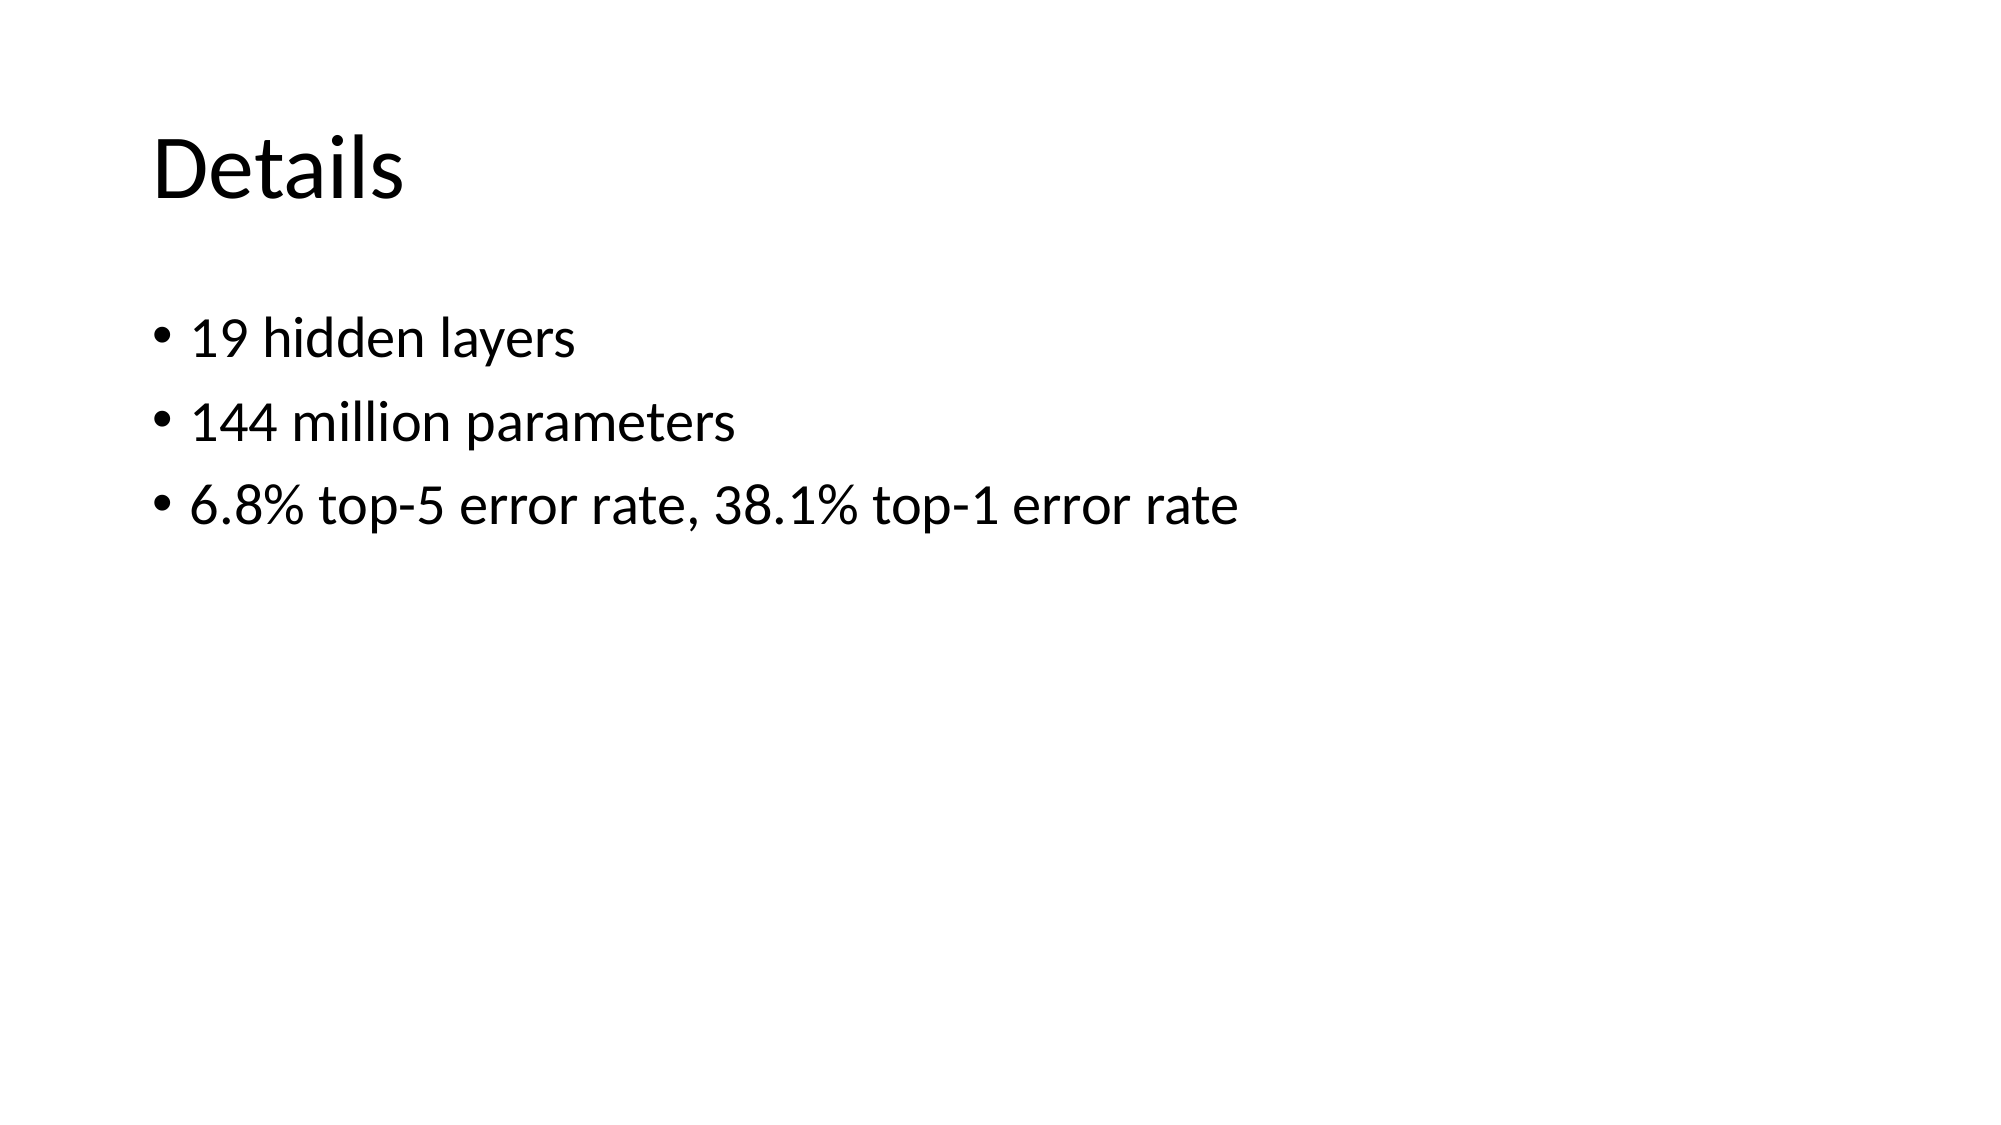

# Details
19 hidden layers
144 million parameters
6.8% top-5 error rate, 38.1% top-1 error rate